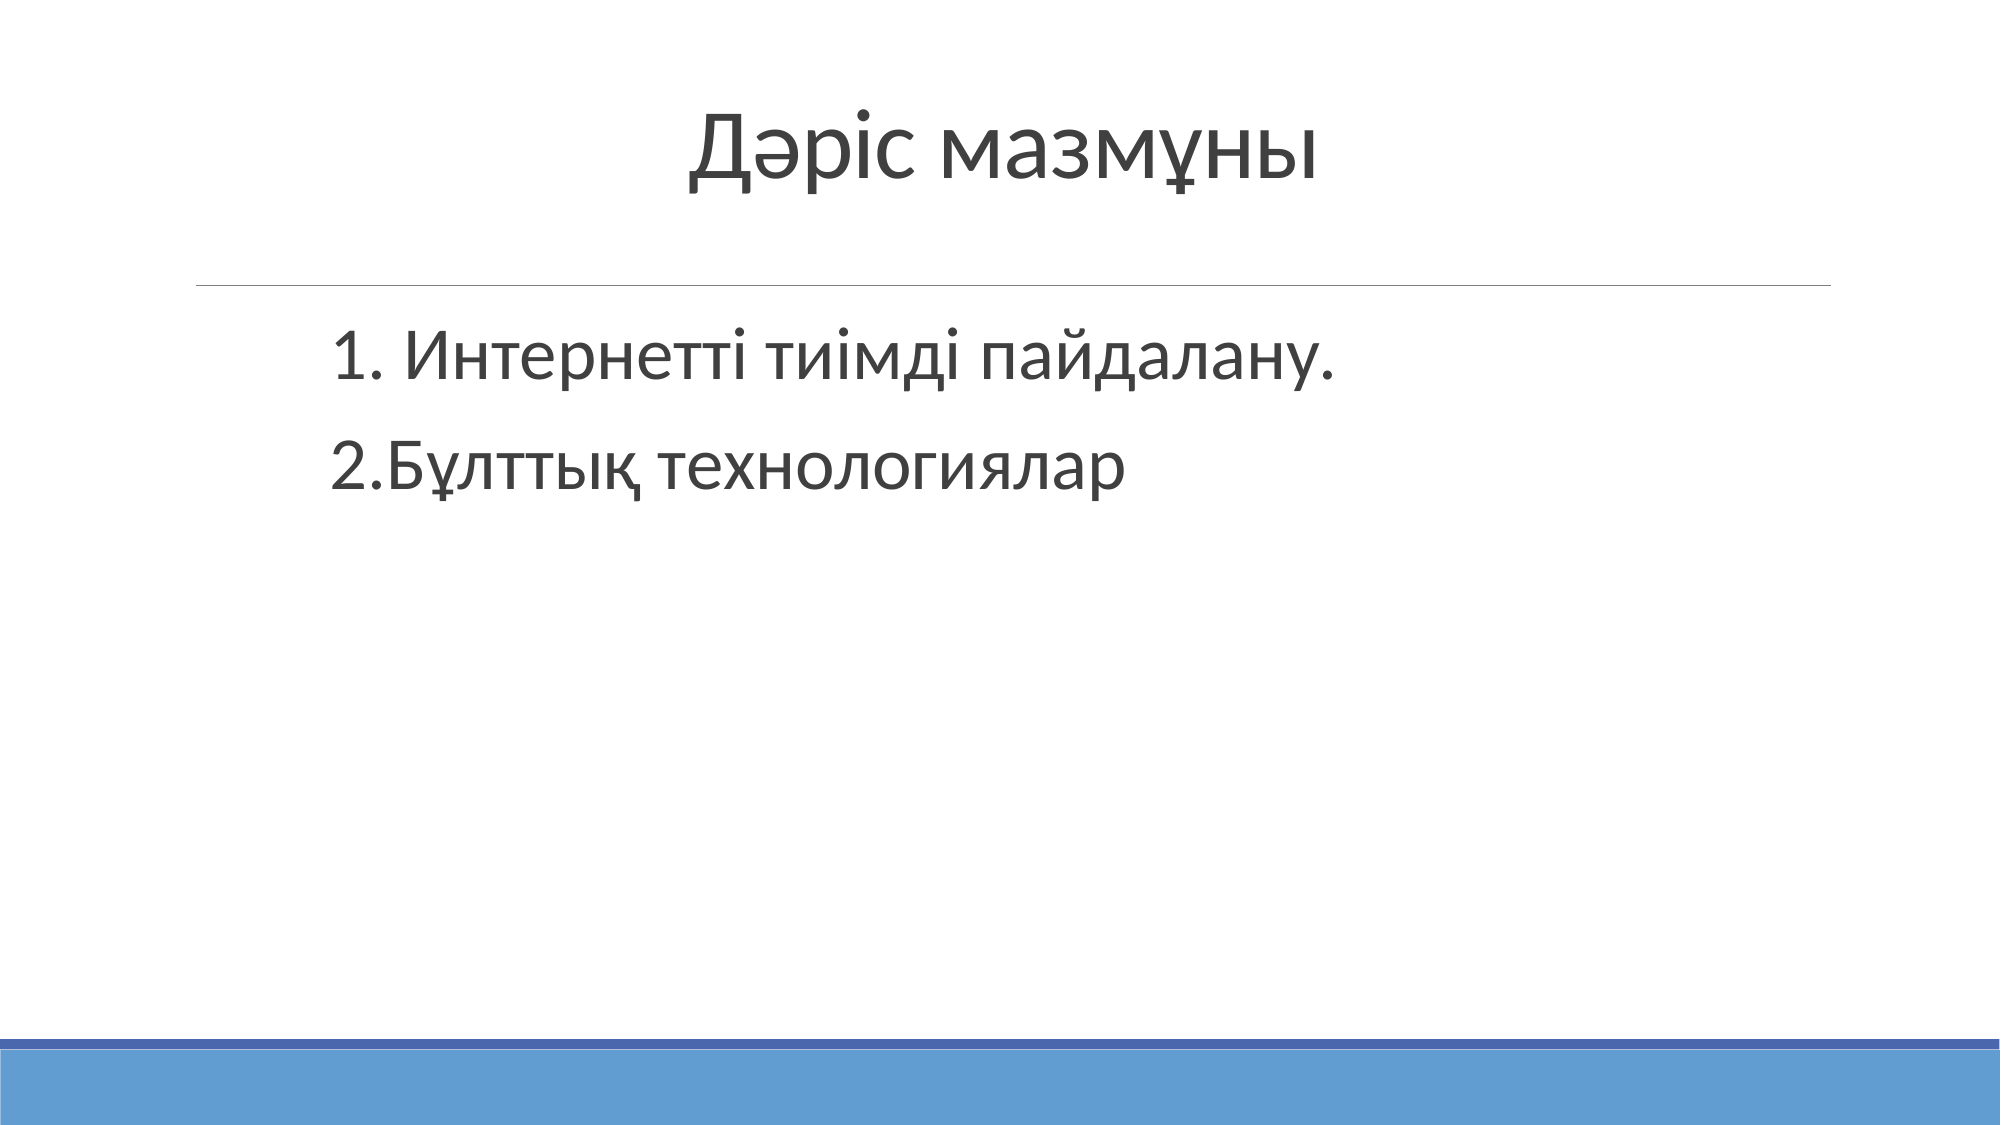

# Дәріс мазмұны
1. Интернетті тиімді пайдалану.
2.Бұлттық технологиялар